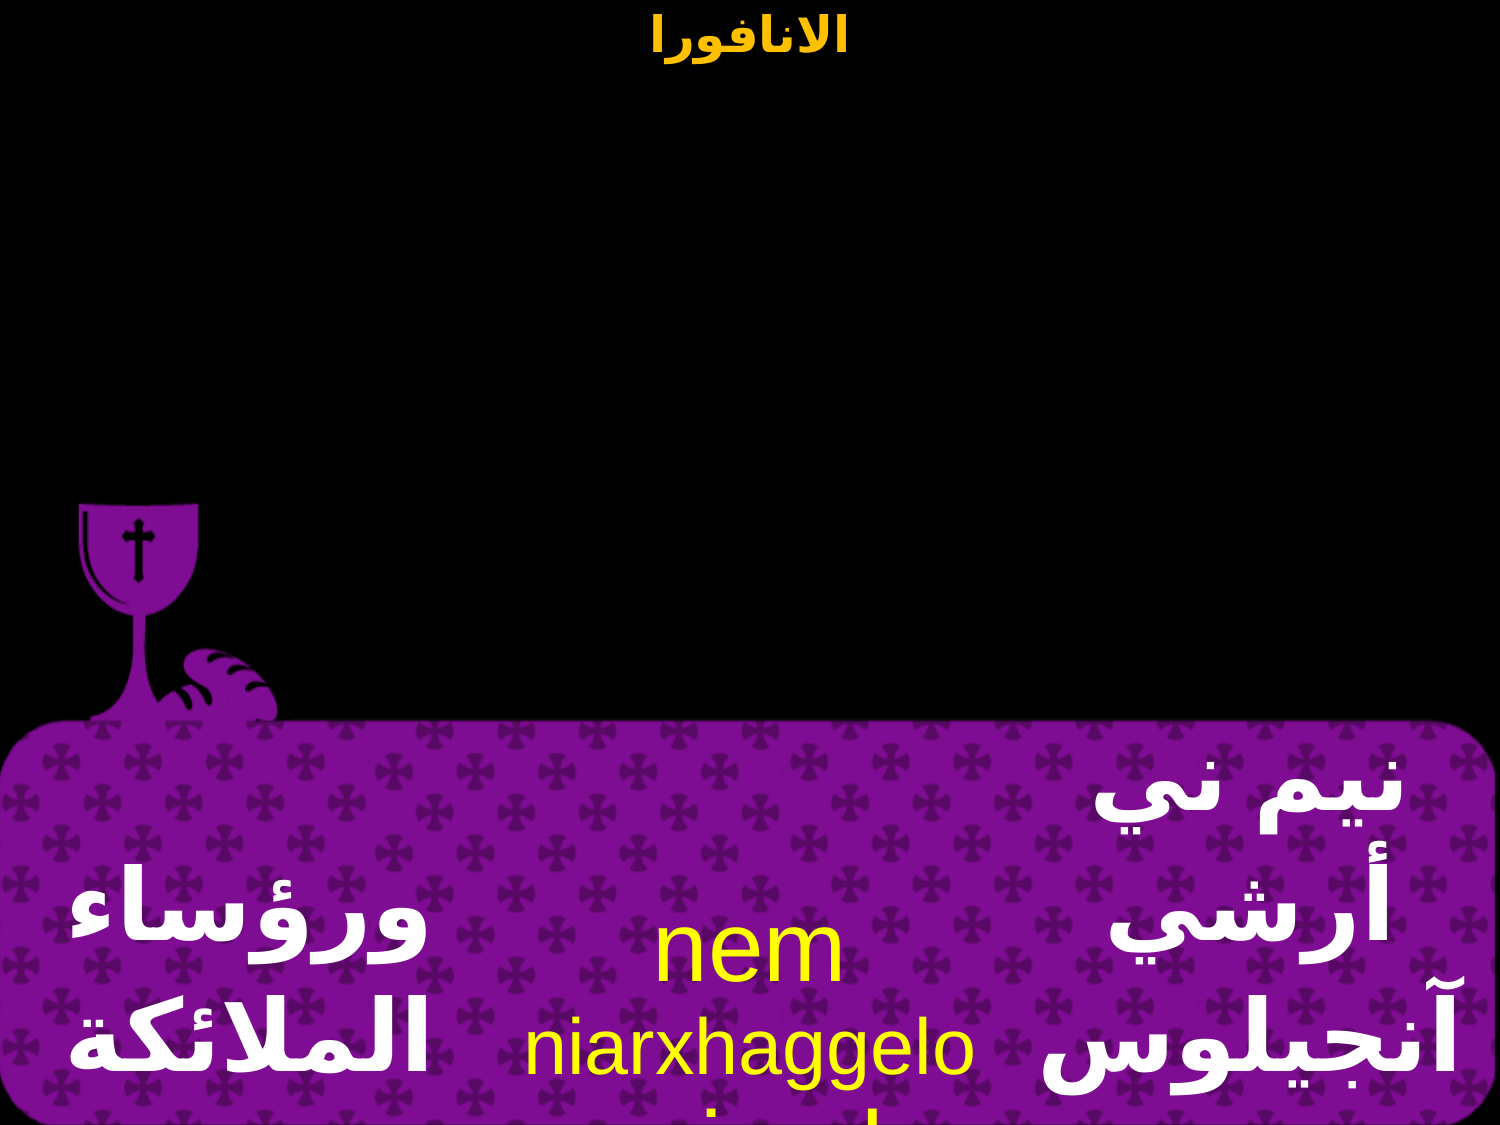

| ورؤساء الملائكة الرئاسات | nem niarxhaggeloc niarxh | نيم ني أرشي آنجيلوس نيم أرشي |
| --- | --- | --- |